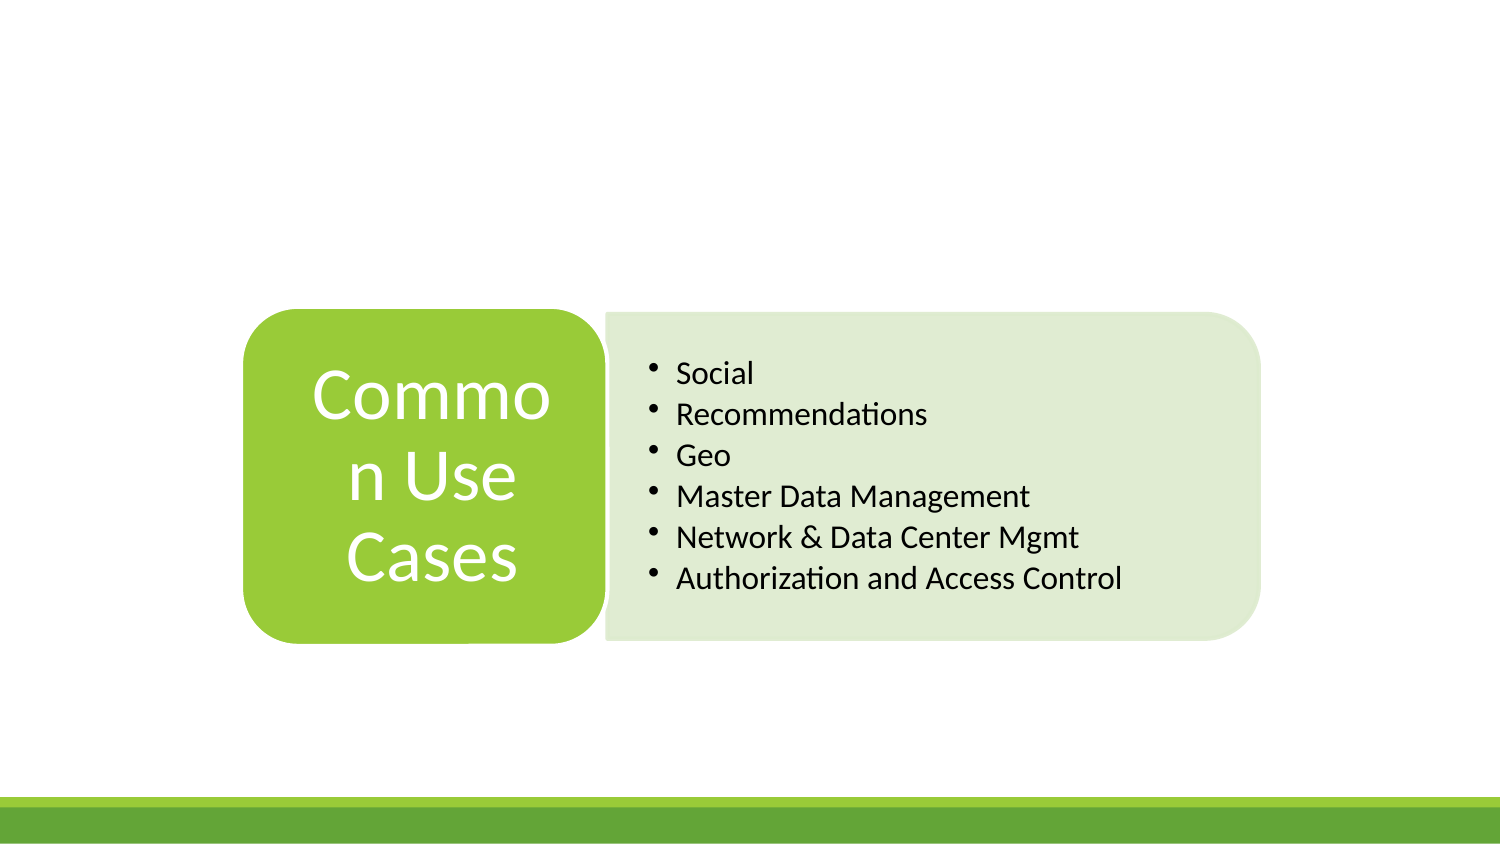

#
Social
Recommendations
Geo
Master Data Management
Network & Data Center Mgmt
Authorization and Access Control
Common Use Cases